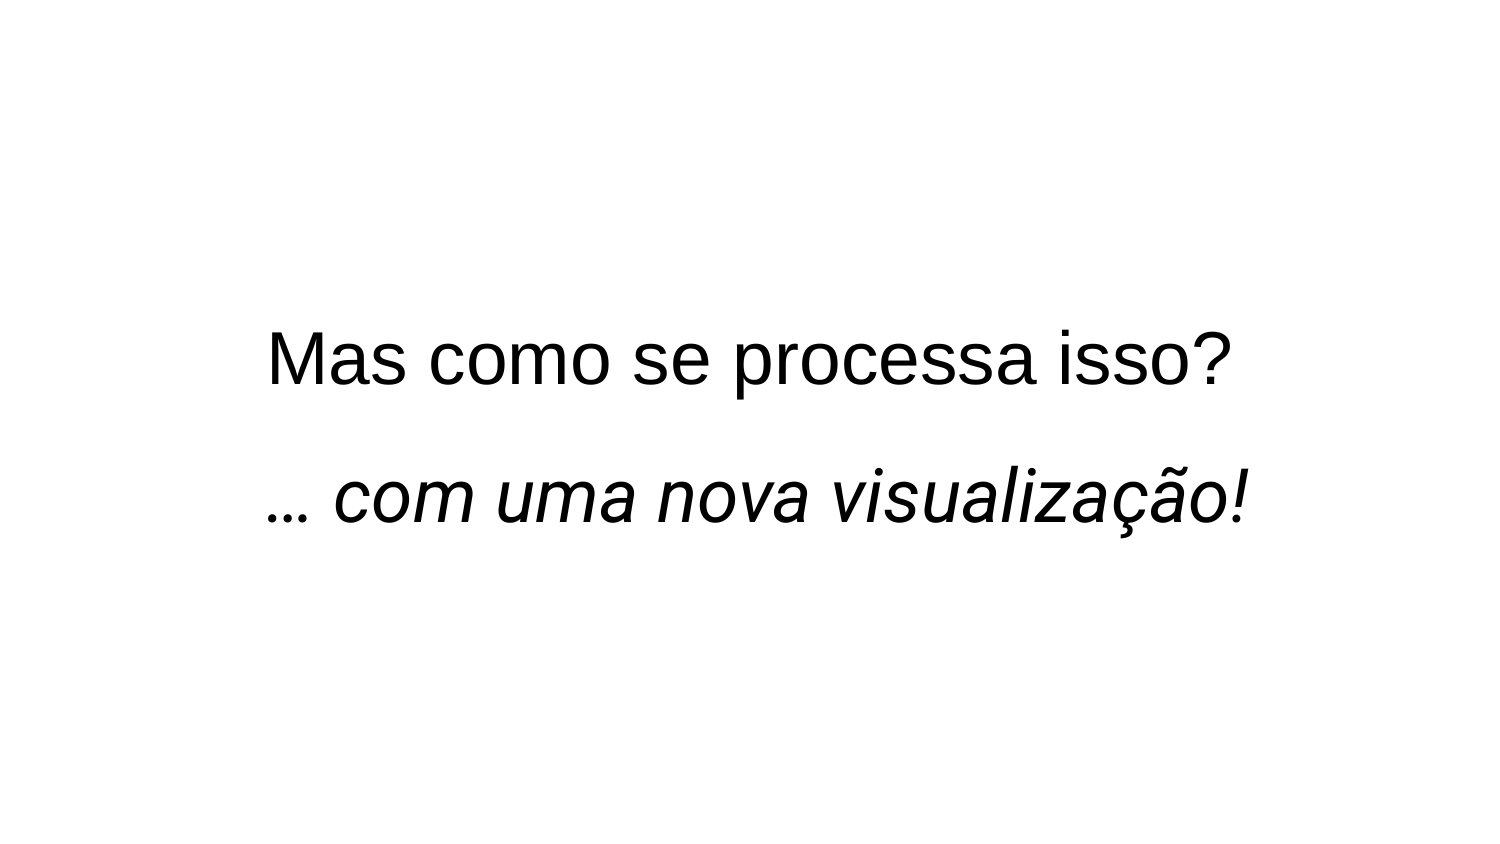

# Mas como se processa isso?
… com uma nova visualização!